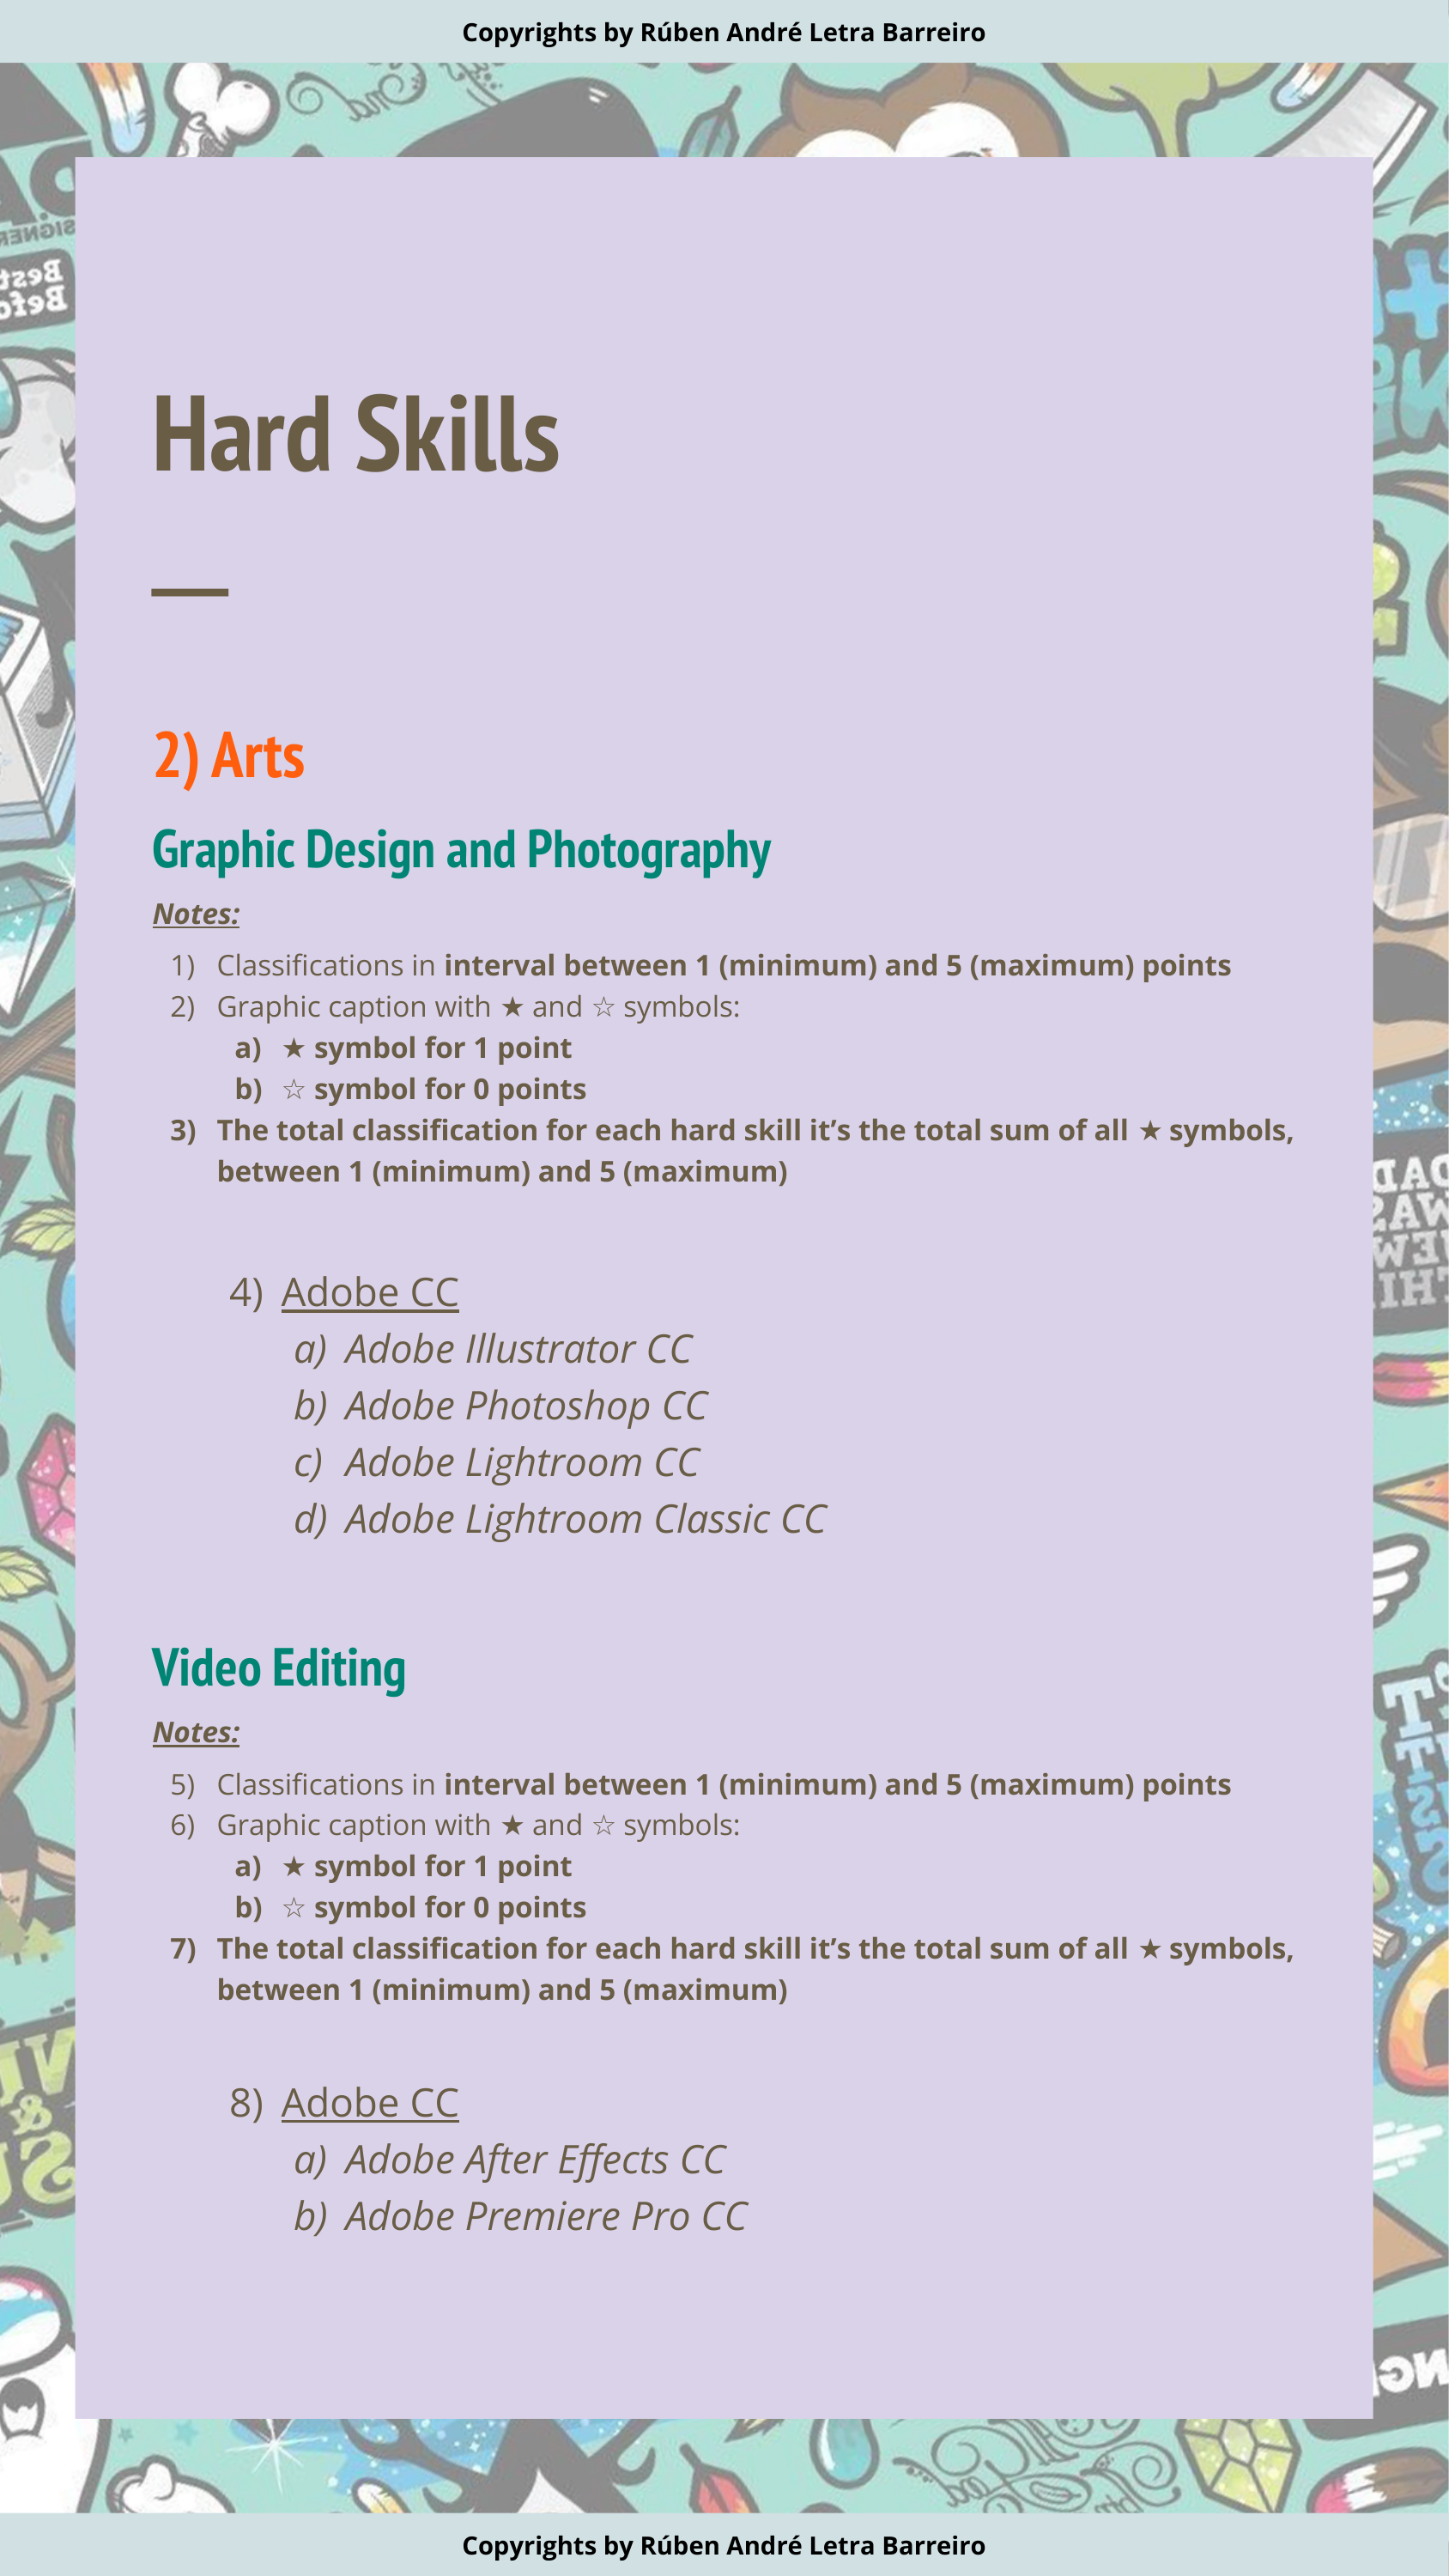

Copyrights by Rúben André Letra Barreiro
Hard Skills
─
2) Arts
Graphic Design and Photography
Notes:
Classifications in interval between 1 (minimum) and 5 (maximum) points
Graphic caption with ★ and ☆ symbols:
★ symbol for 1 point
☆ symbol for 0 points
The total classification for each hard skill it’s the total sum of all ★ symbols, between 1 (minimum) and 5 (maximum)

Adobe CC
Adobe Illustrator CC
Adobe Photoshop CC
Adobe Lightroom CC
Adobe Lightroom Classic CC

Video Editing
Notes:
Classifications in interval between 1 (minimum) and 5 (maximum) points
Graphic caption with ★ and ☆ symbols:
★ symbol for 1 point
☆ symbol for 0 points
The total classification for each hard skill it’s the total sum of all ★ symbols, between 1 (minimum) and 5 (maximum)

Adobe CC
Adobe After Effects CC
Adobe Premiere Pro CC
Copyrights by Rúben André Letra Barreiro